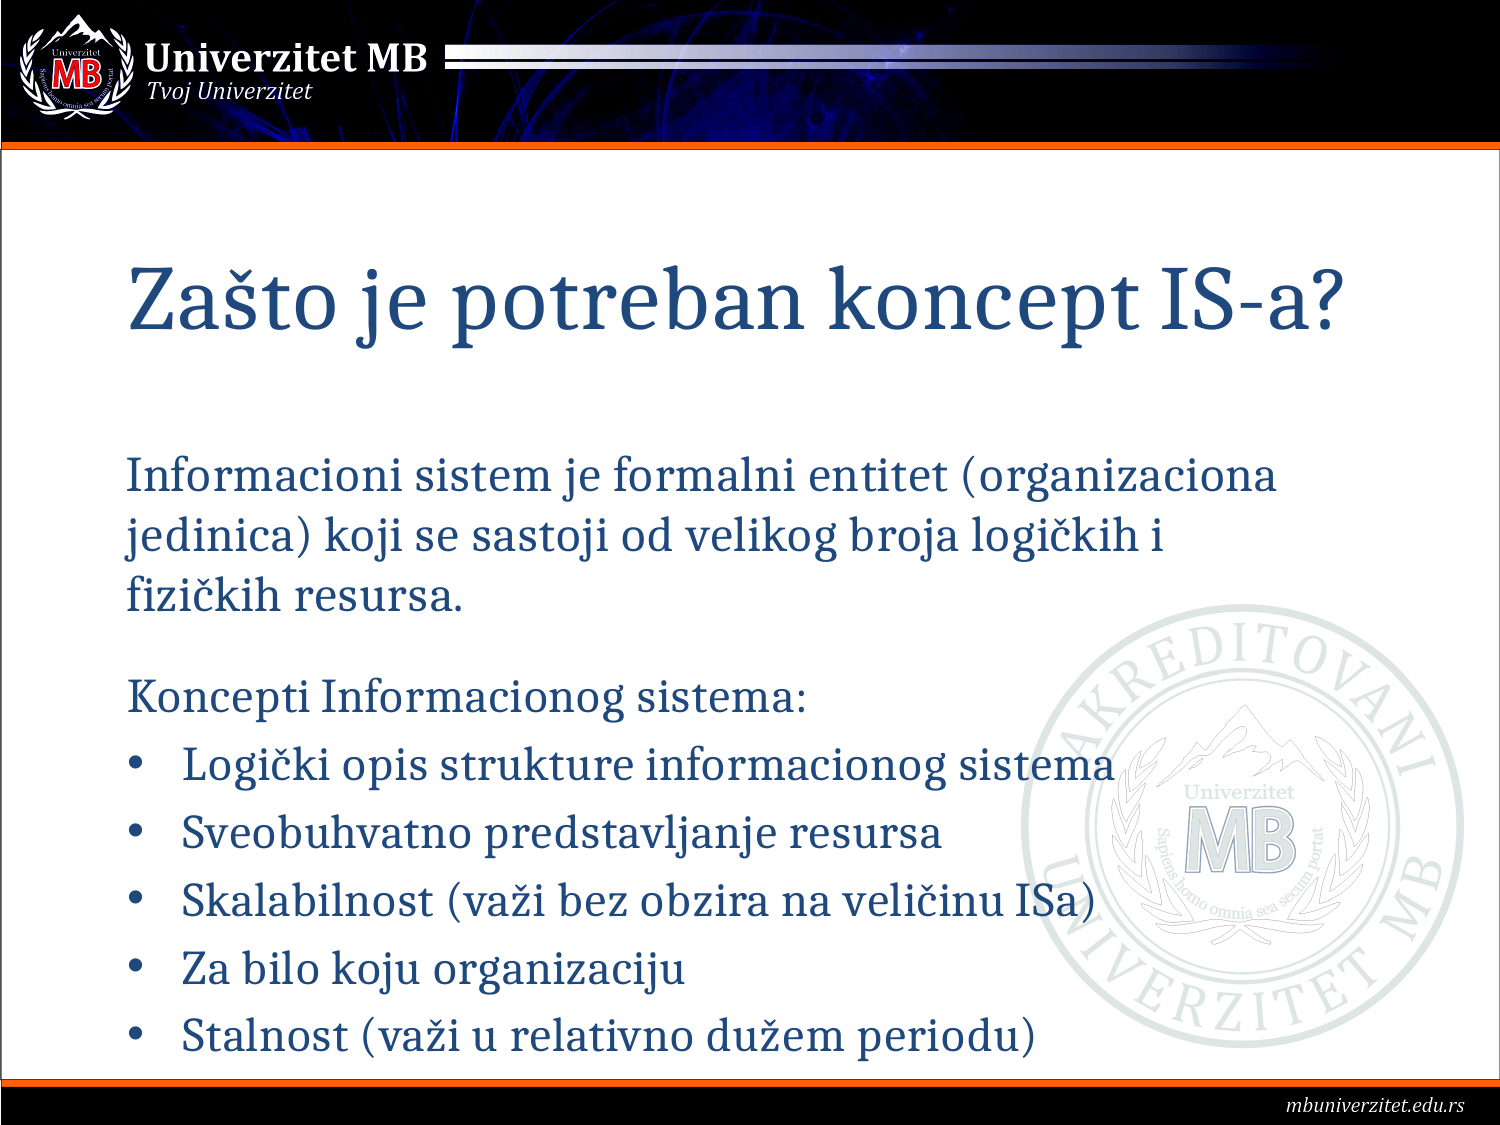

# Zašto je potreban koncept IS-a?
Informacioni sistem je formalni entitet (organizaciona jedinica) koji se sastoji od velikog broja logičkih i fizičkih resursa.
Koncepti Informacionog sistema:
Logički opis strukture informacionog sistema
Sveobuhvatno predstavljanje resursa
Skalabilnost (važi bez obzira na veličinu ISa)
Za bilo koju organizaciju
Stalnost (važi u relativno dužem periodu)